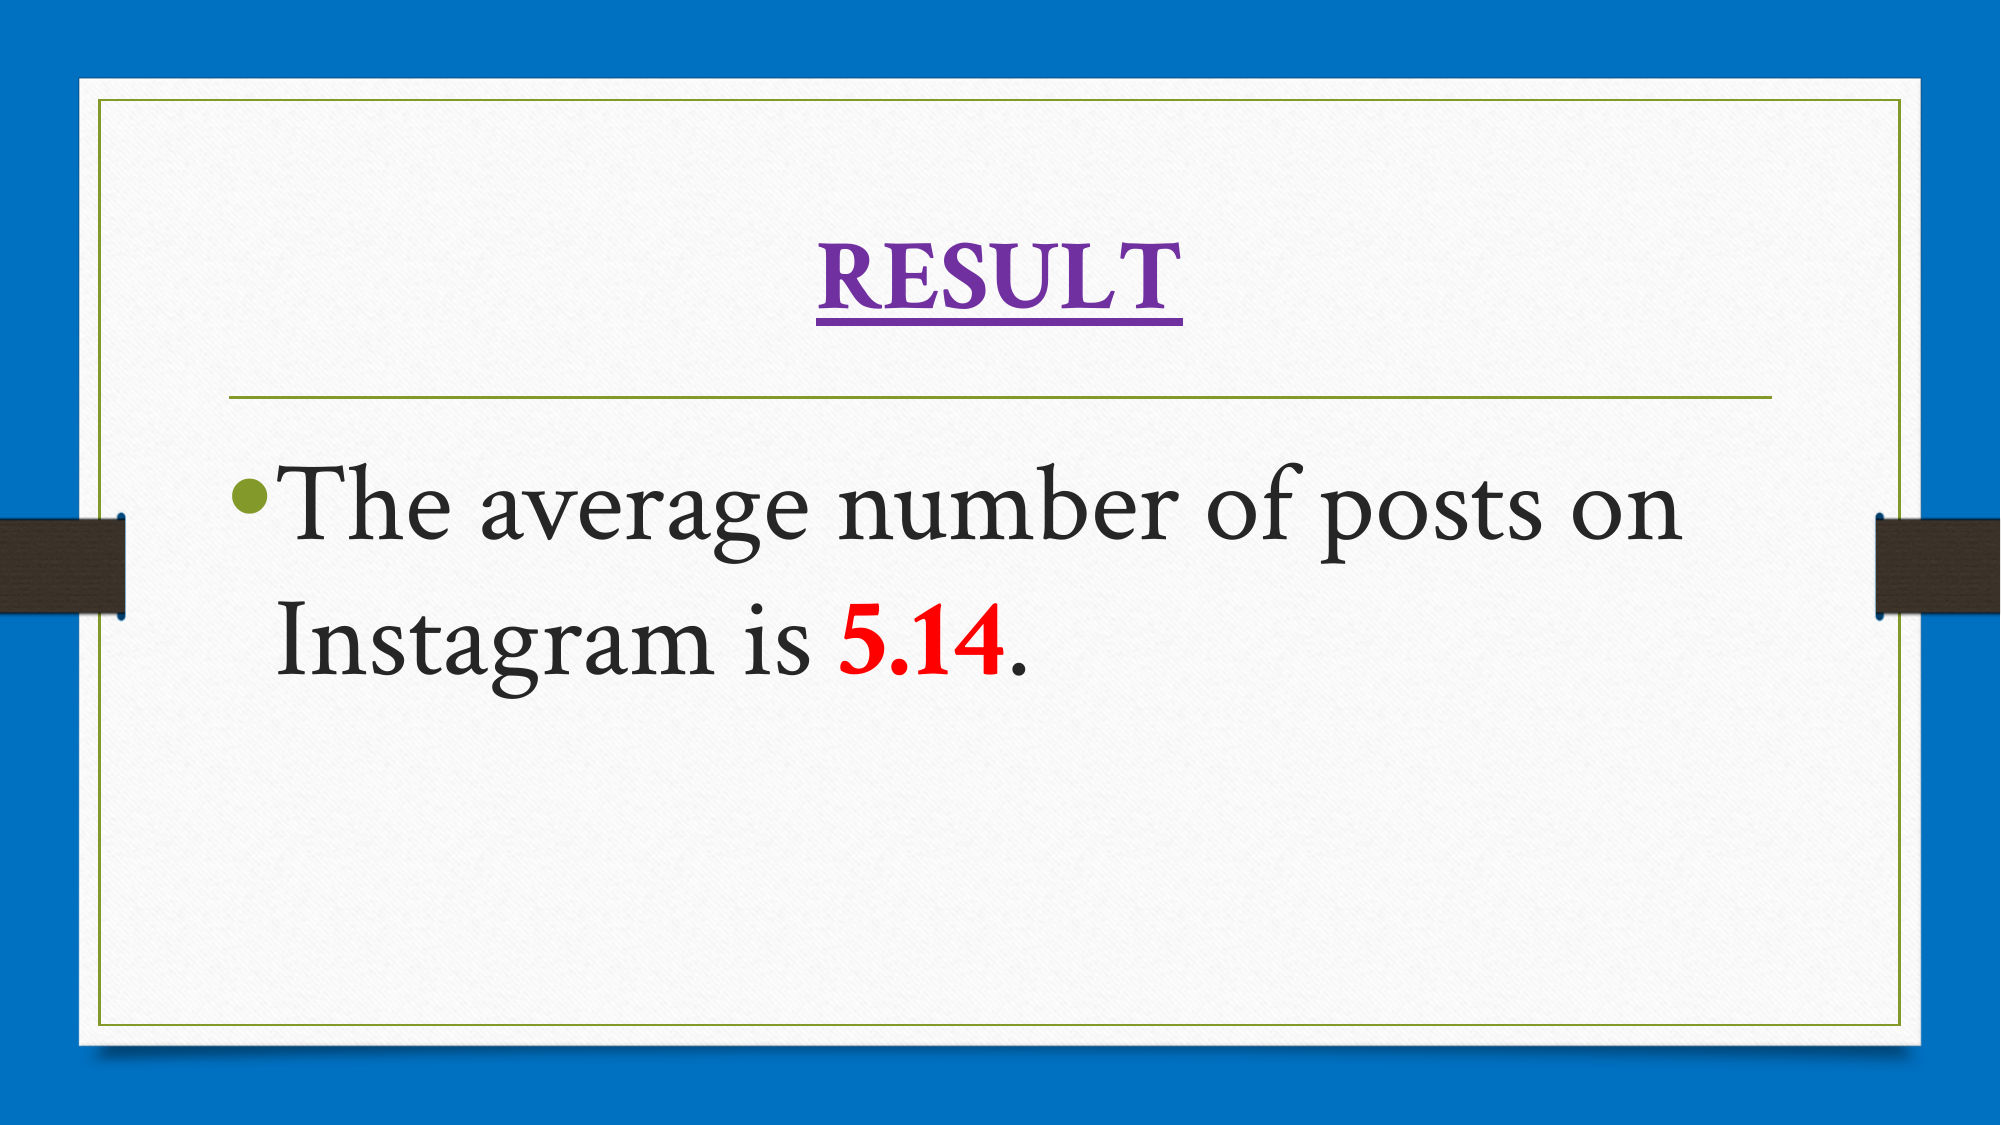

# RESULT
The average number of posts on Instagram is 5.14.